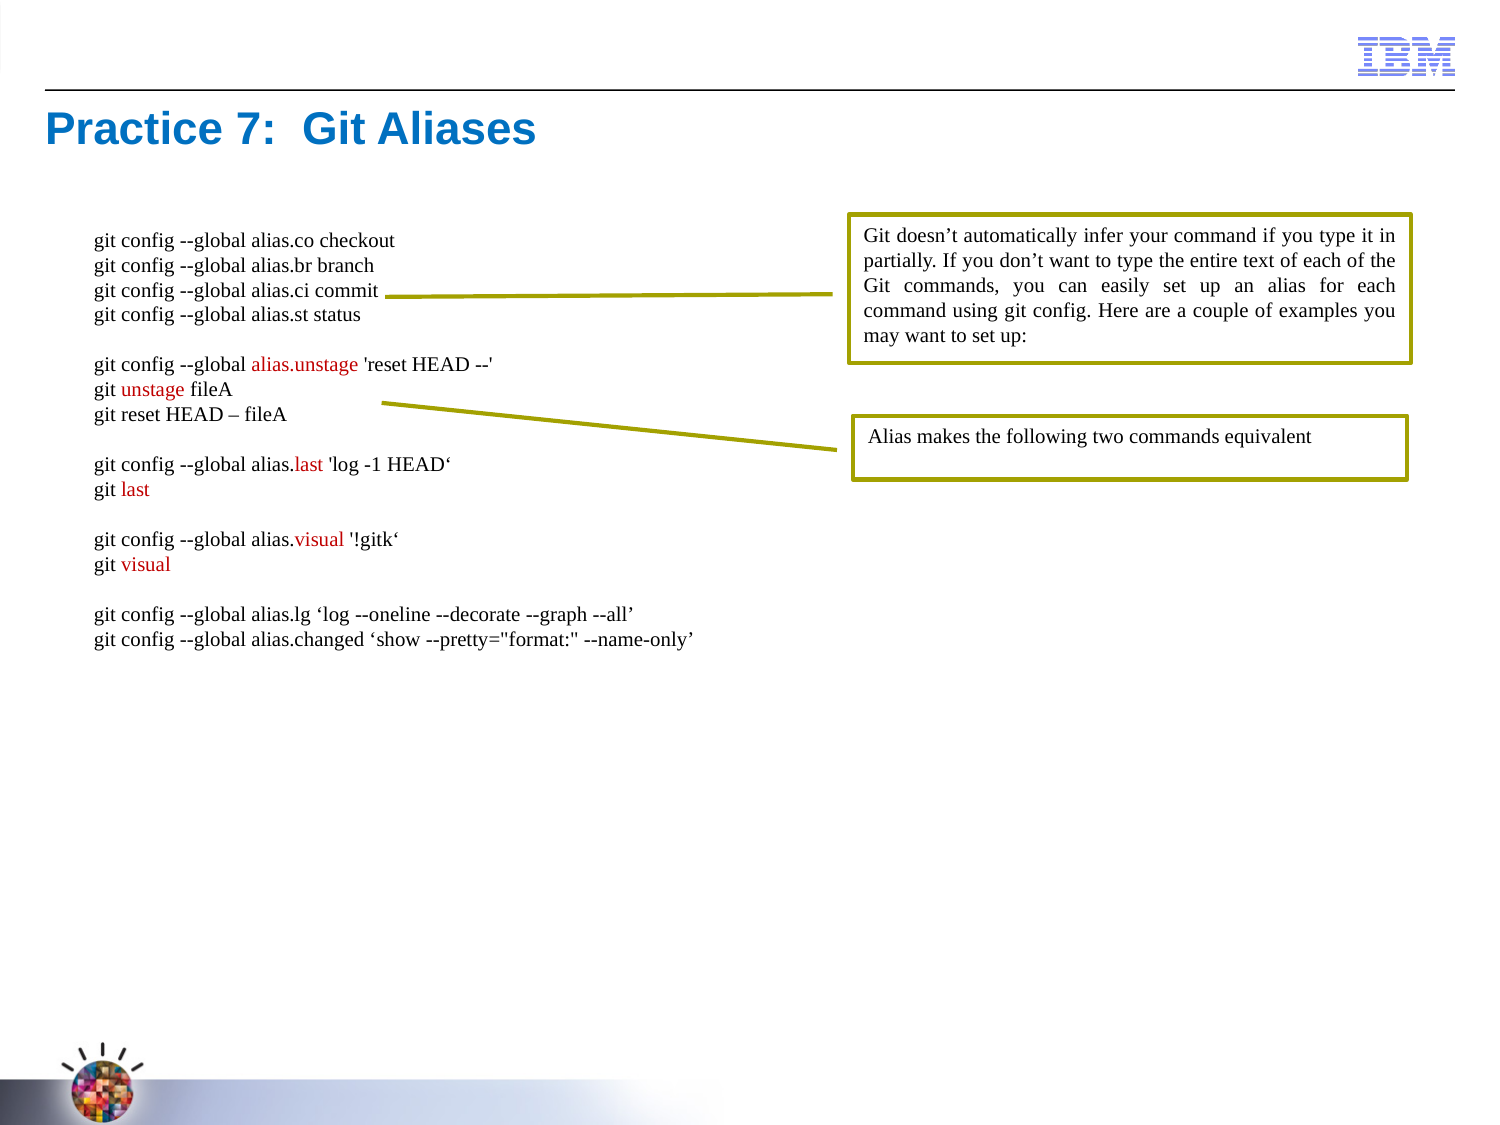

Practice 7:  Git Aliases

Git doesn’t automatically infer your command if you type it in partially. If you don’t want to type the entire text of each of the Git commands, you can easily set up an alias for each command using git config. Here are a couple of examples you may want to set up:
git config --global alias.co checkout
git config --global alias.br branch
git config --global alias.ci commit
git config --global alias.st status

git config --global alias.unstage 'reset HEAD --'
git unstage fileA
git reset HEAD – fileA

git config --global alias.last 'log -1 HEAD‘
git last

git config --global alias.visual '!gitk‘
git visual

git config --global alias.lg ‘log --oneline --decorate --graph --all’
git config --global alias.changed ‘show --pretty="format:" --name-only’
Alias makes the following two commands equivalent